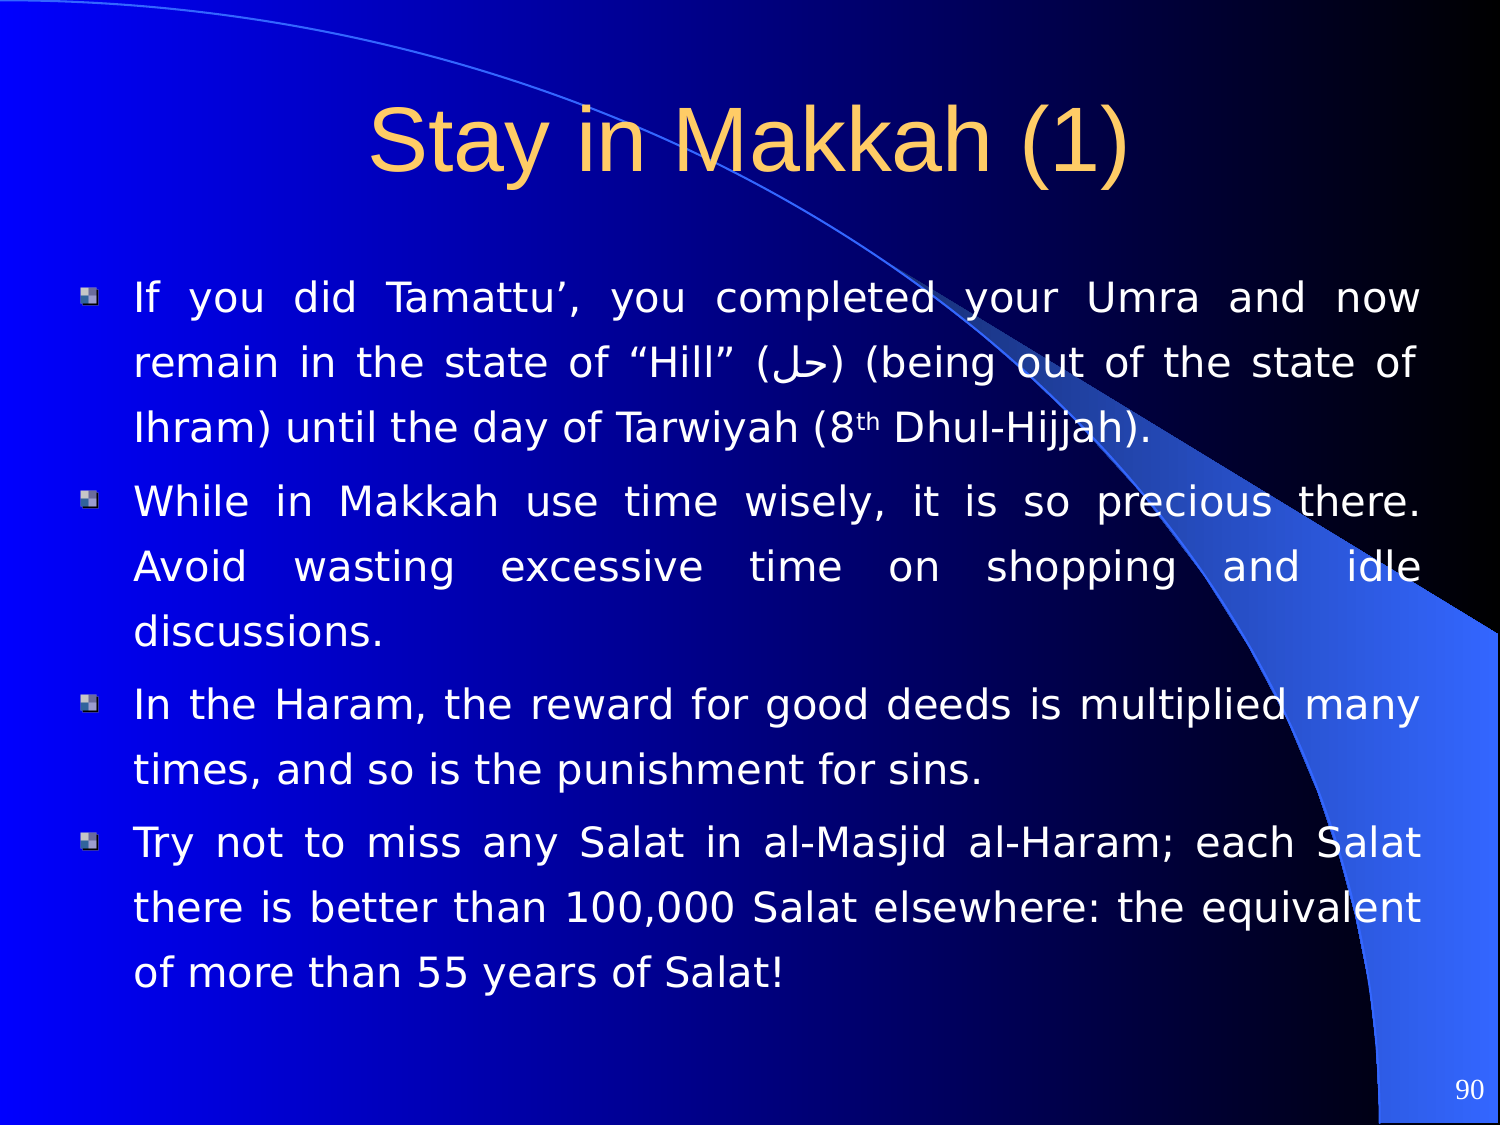

# Stay in Makkah (1)
If you did Tamattu’, you completed your Umra and now remain in the state of “Hill” (حل) (being out of the state of Ihram) until the day of Tarwiyah (8th Dhul-Hijjah).
While in Makkah use time wisely, it is so precious there. Avoid wasting excessive time on shopping and idle discussions.
In the Haram, the reward for good deeds is multiplied many times, and so is the punishment for sins.
Try not to miss any Salat in al-Masjid al-Haram; each Salat there is better than 100,000 Salat elsewhere: the equivalent of more than 55 years of Salat!
90